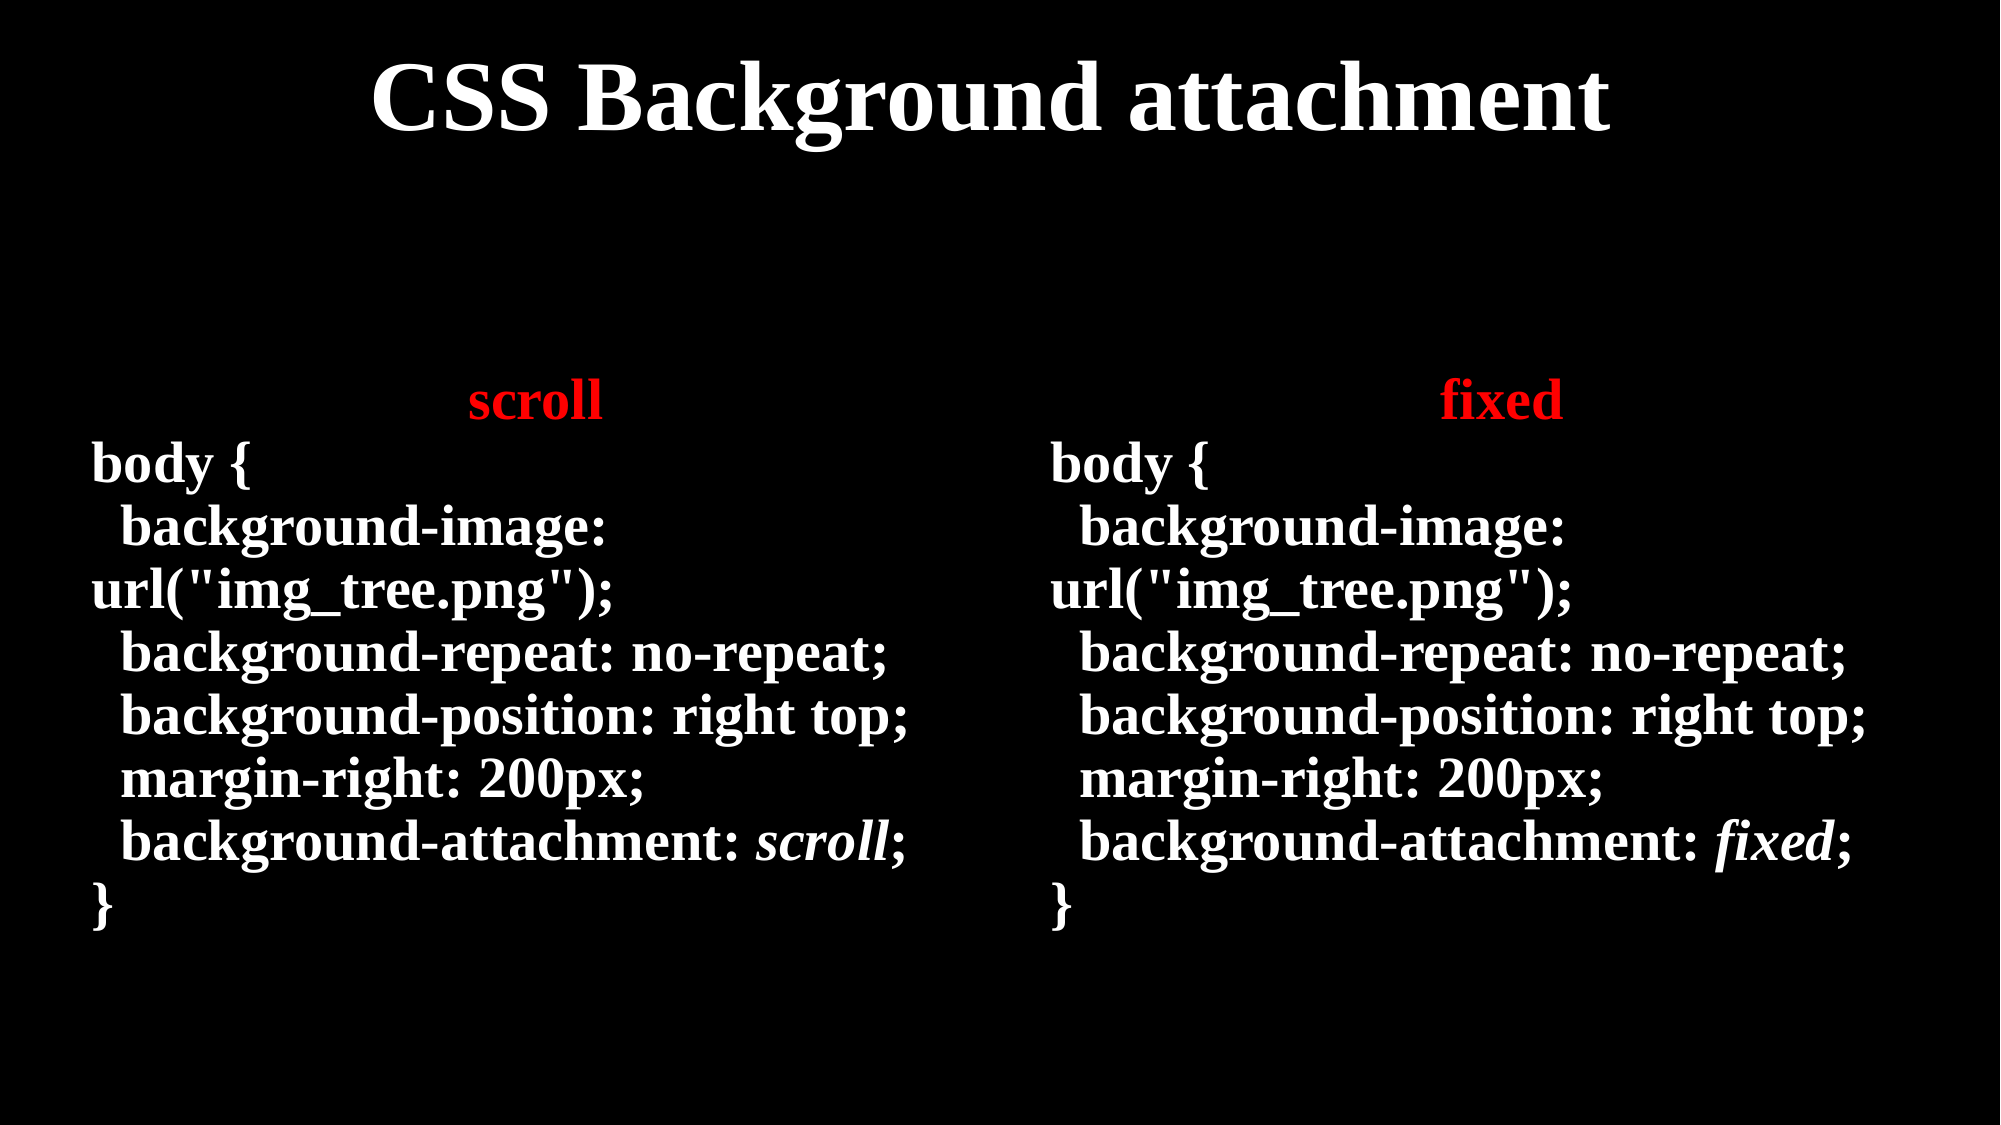

# CSS Background attachment
fixed
body {
  background-image: url("img_tree.png");
  background-repeat: no-repeat;
  background-position: right top;
  margin-right: 200px;
  background-attachment: fixed;
}
scroll
body {
  background-image: url("img_tree.png");
  background-repeat: no-repeat;
  background-position: right top;
  margin-right: 200px;
  background-attachment: scroll;
}